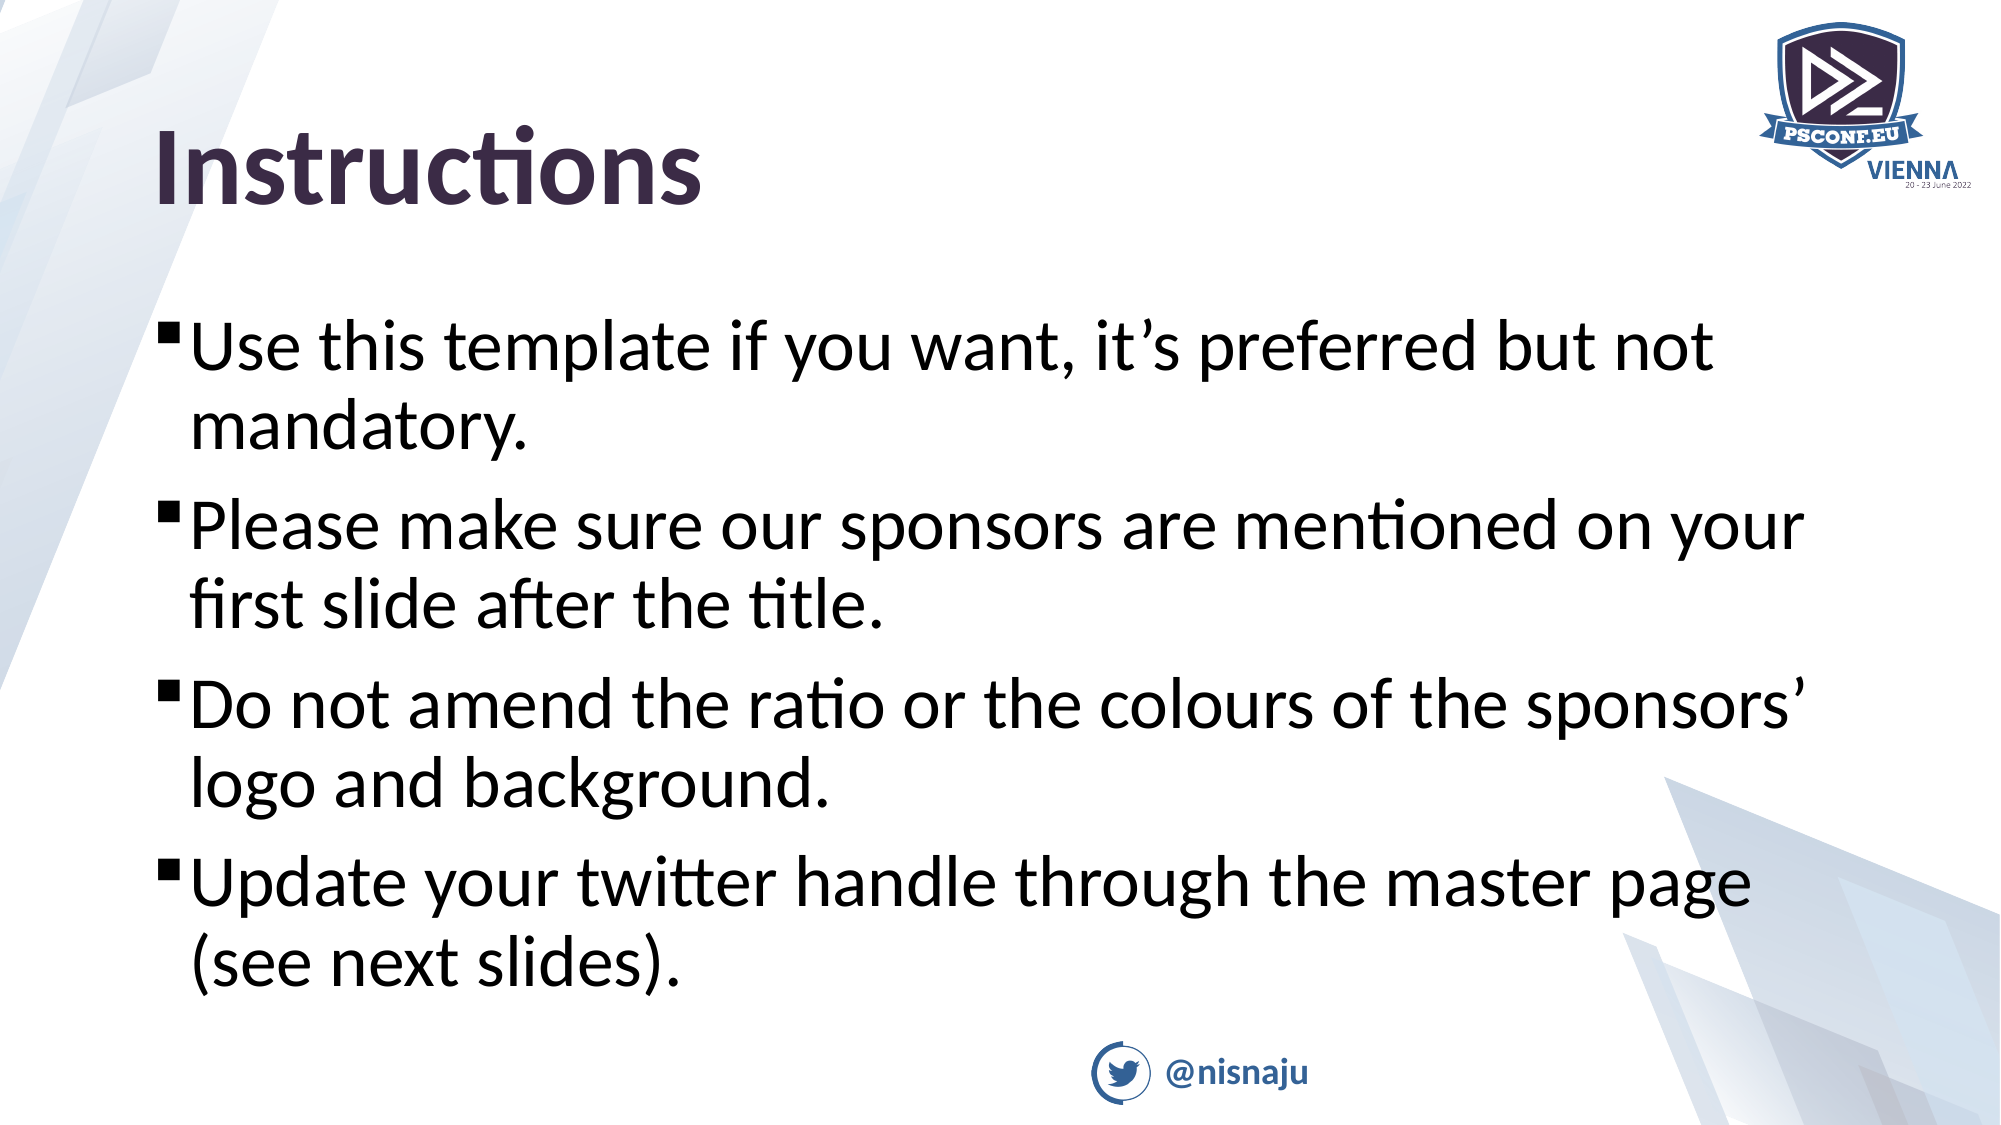

# Instructions
Use this template if you want, it’s preferred but not mandatory.
Please make sure our sponsors are mentioned on your first slide after the title.
Do not amend the ratio or the colours of the sponsors’ logo and background.
Update your twitter handle through the master page (see next slides).